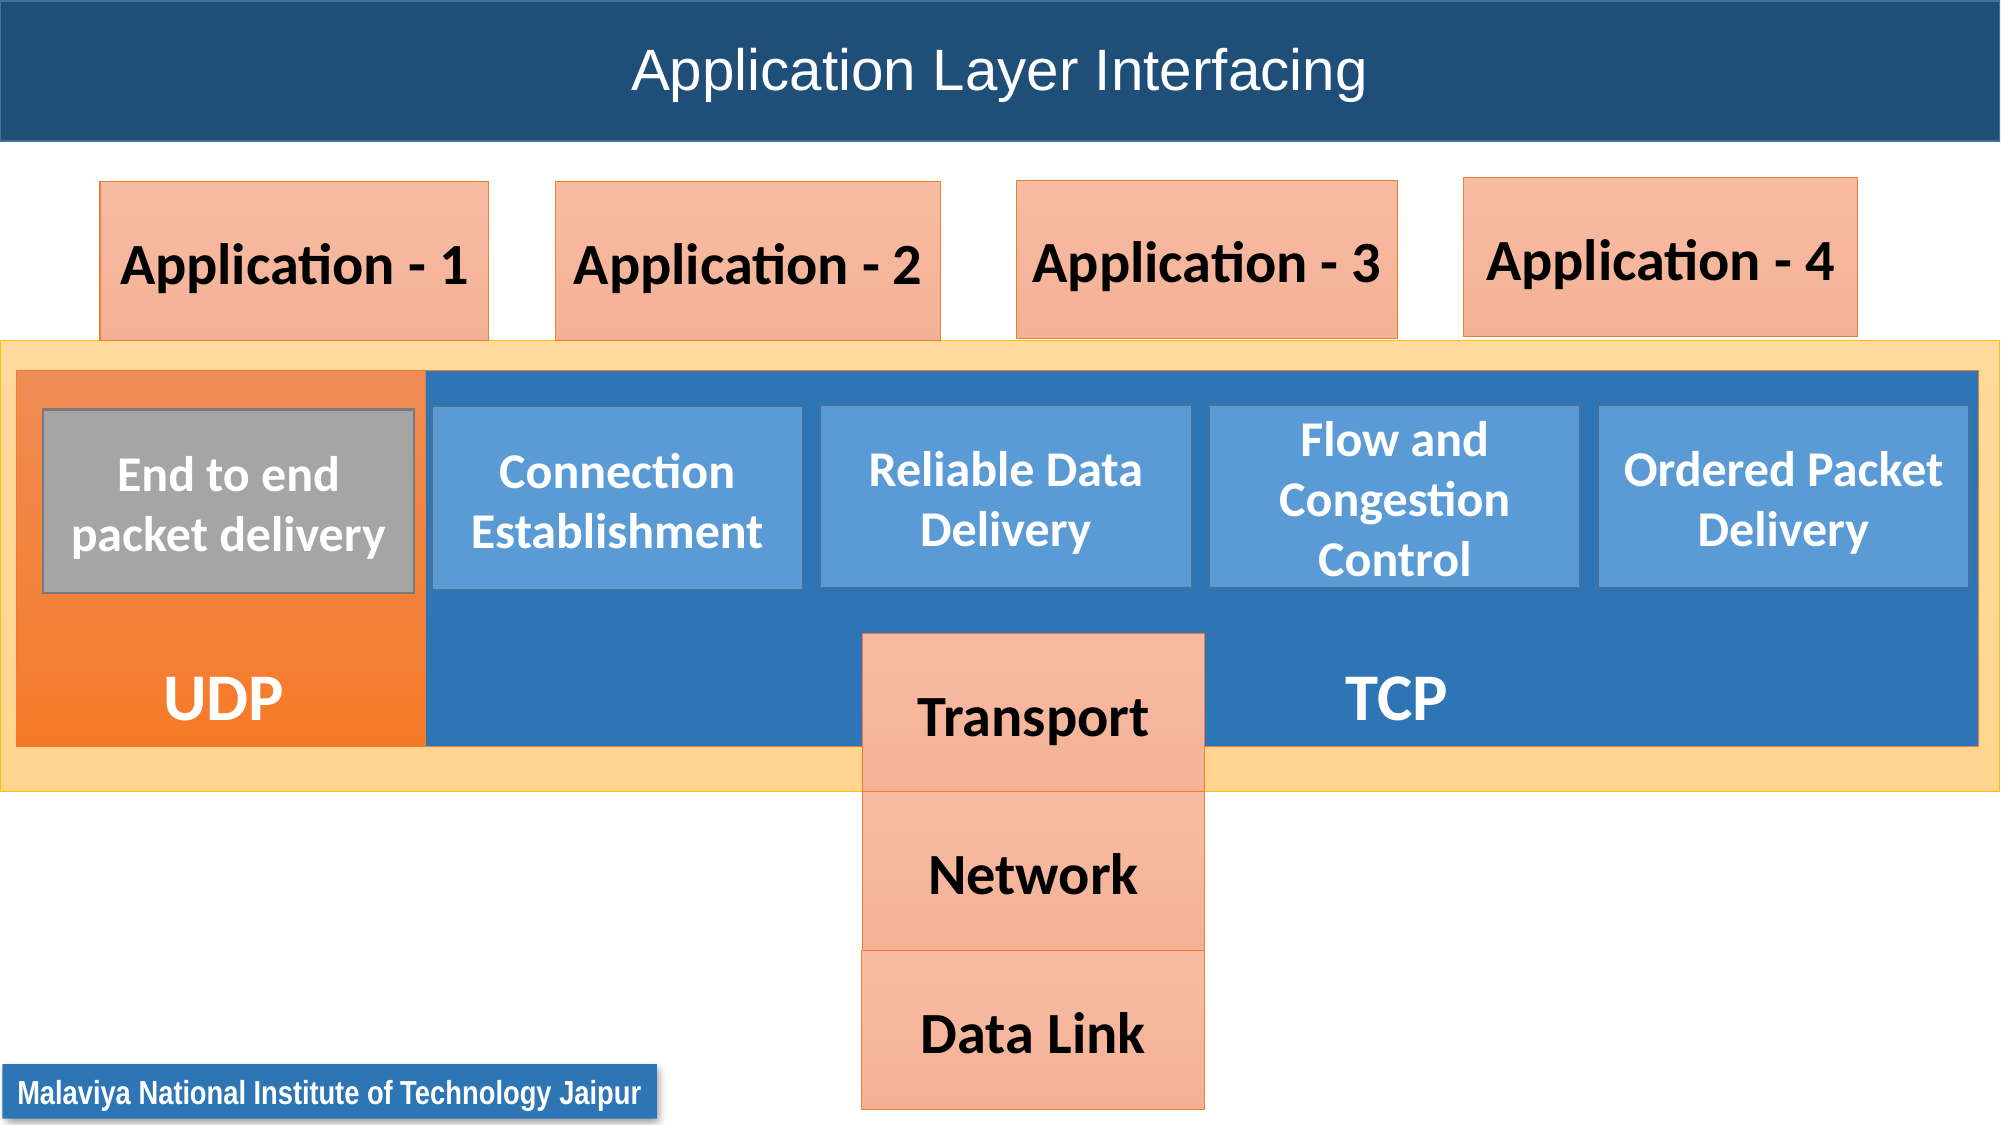

# Application Layer Interfacing
Application - 4
Application - 3
Application - 2
Application - 1
Transport
Network

                          TCP

UDP
Ordered Packet Delivery
Reliable Data Delivery
Flow and Congestion Control
Connection Establishment
End to end packet delivery
Data Link